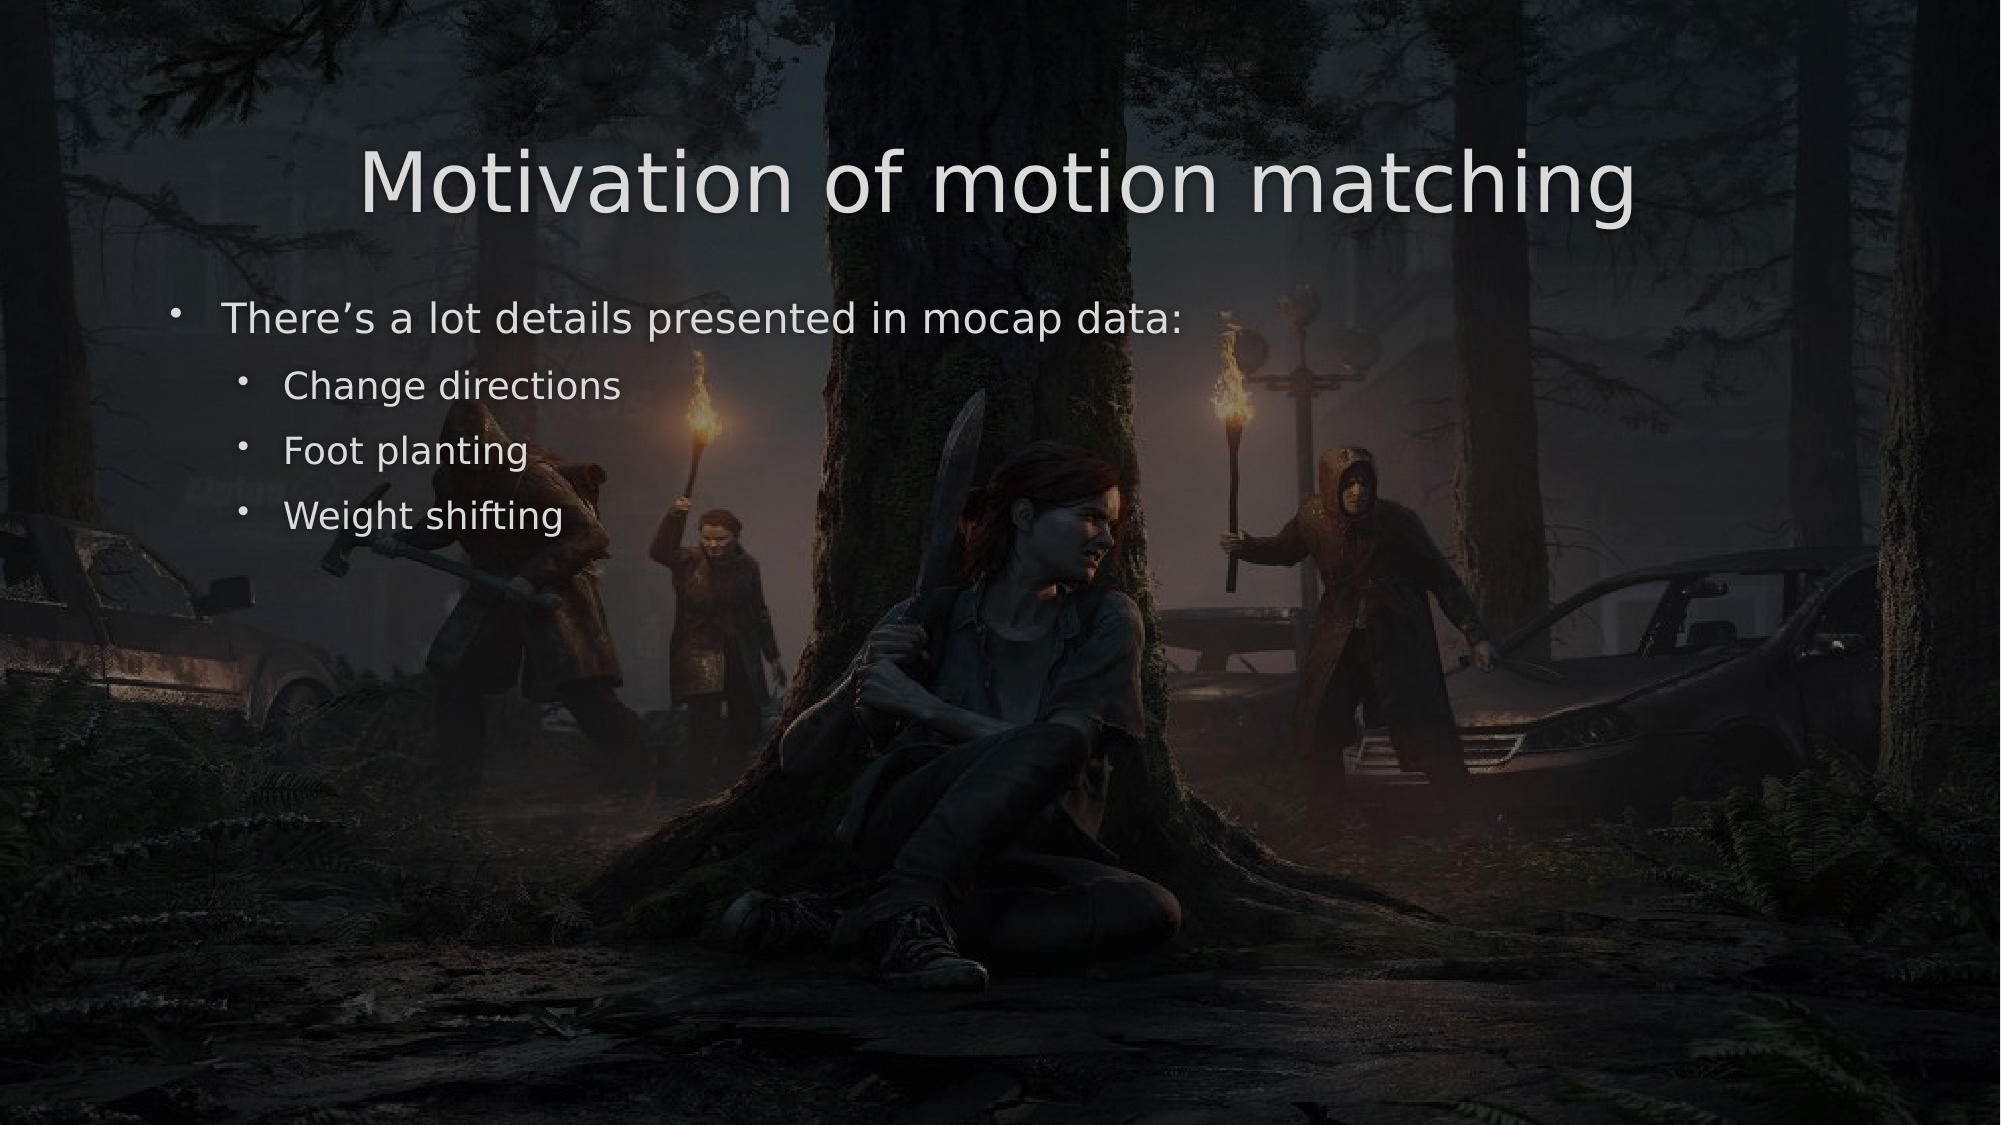

# Motivation of motion matching
There’s a lot details presented in mocap data:
Change directions
Foot planting
Weight shifting